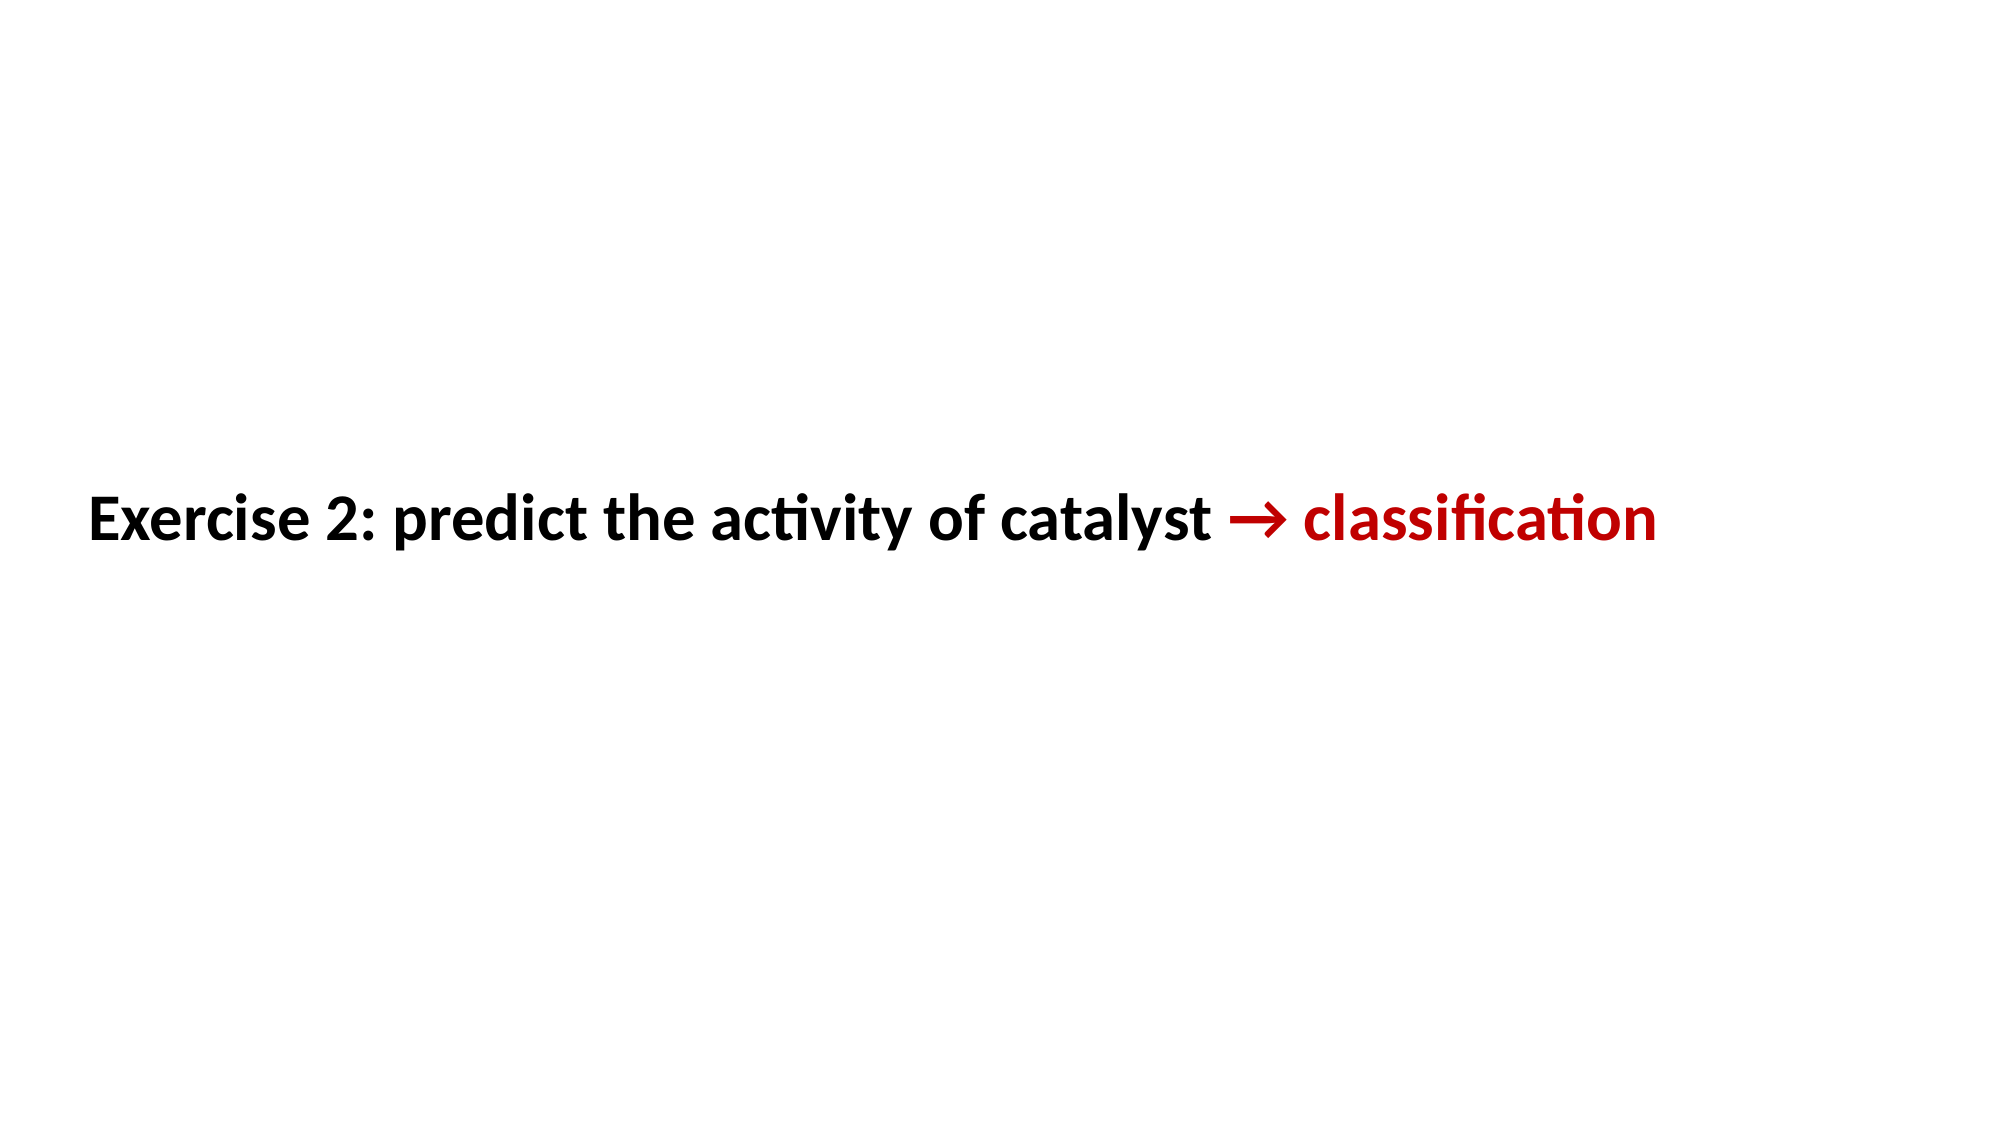

Exercise 2: predict the activity of catalyst → classification